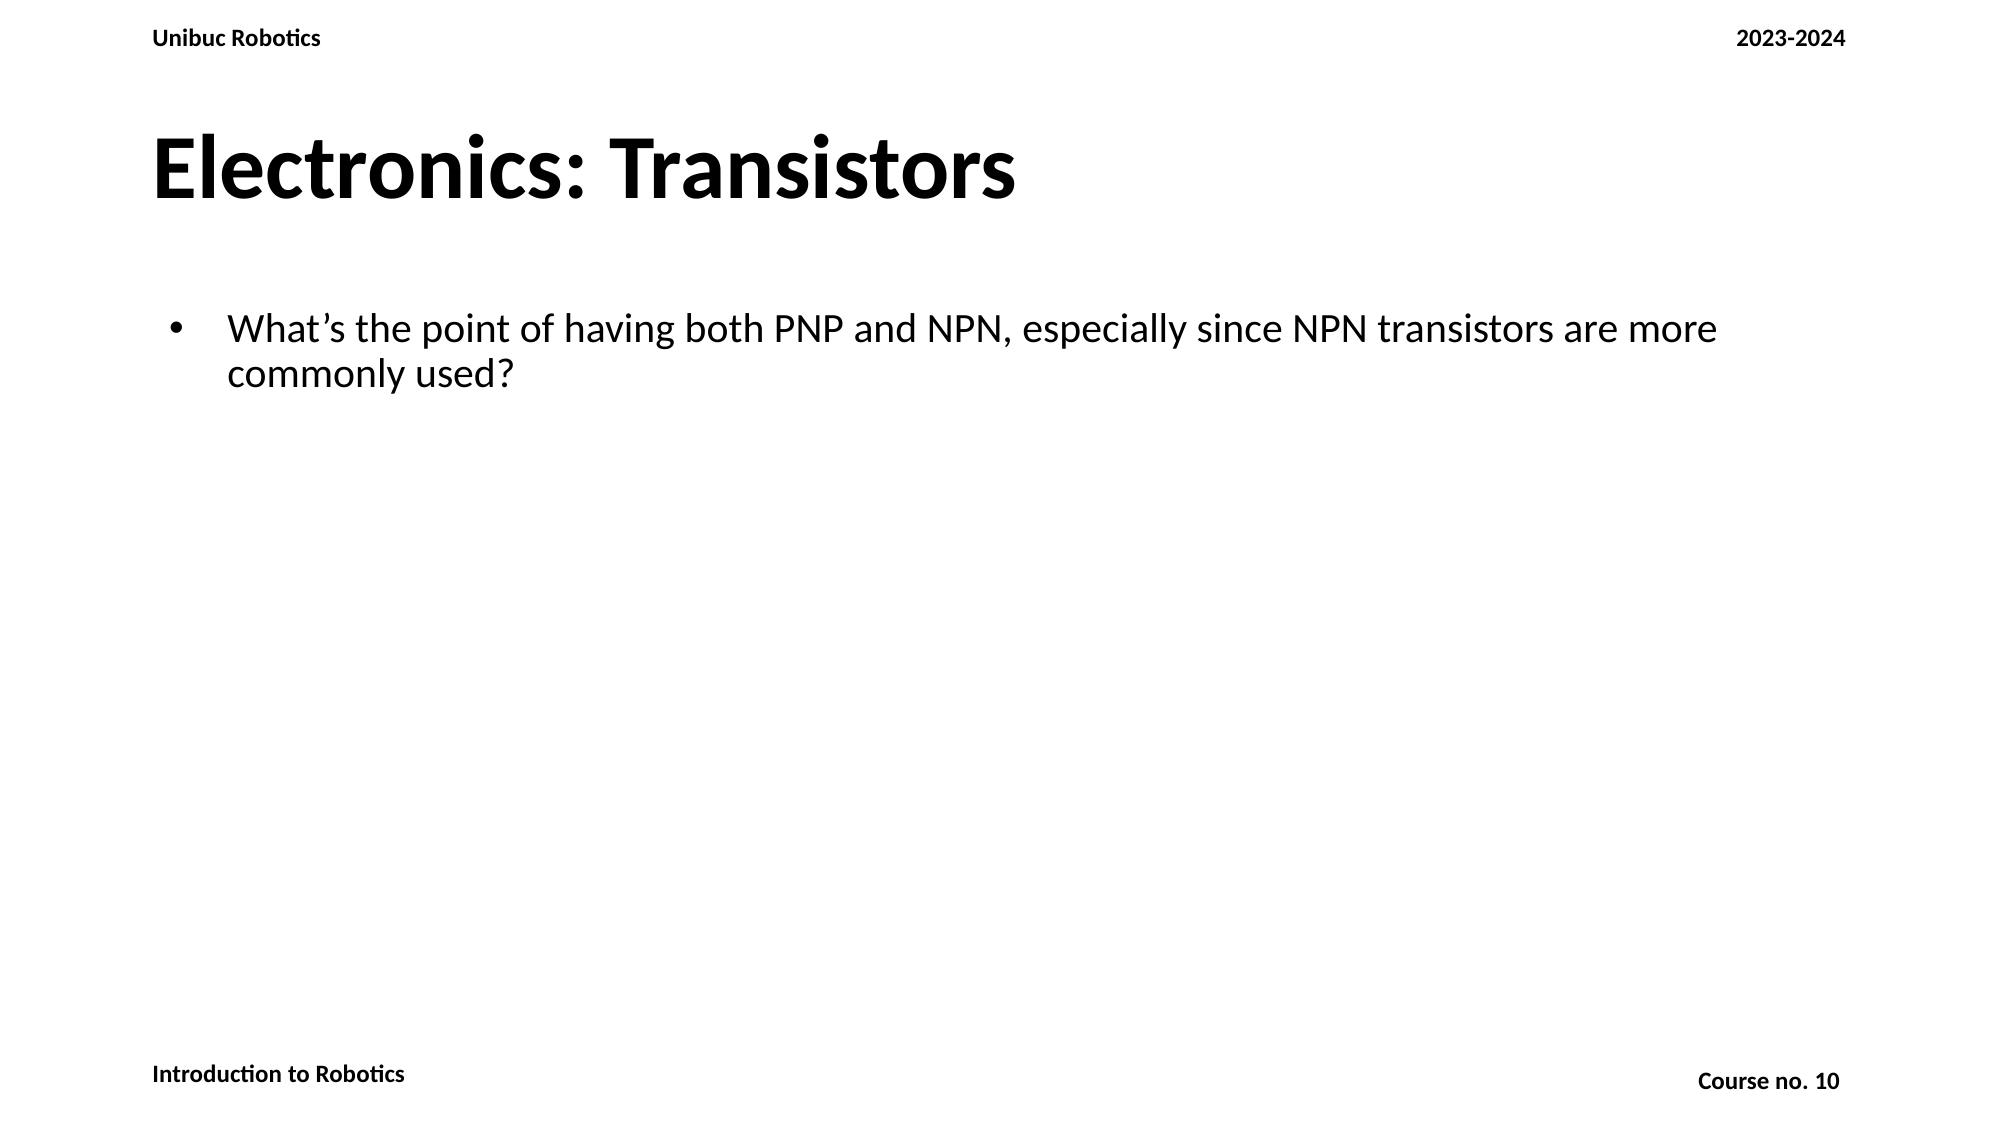

# Electronics: Transistors
What’s the point of having both PNP and NPN, especially since NPN transistors are more commonly used?